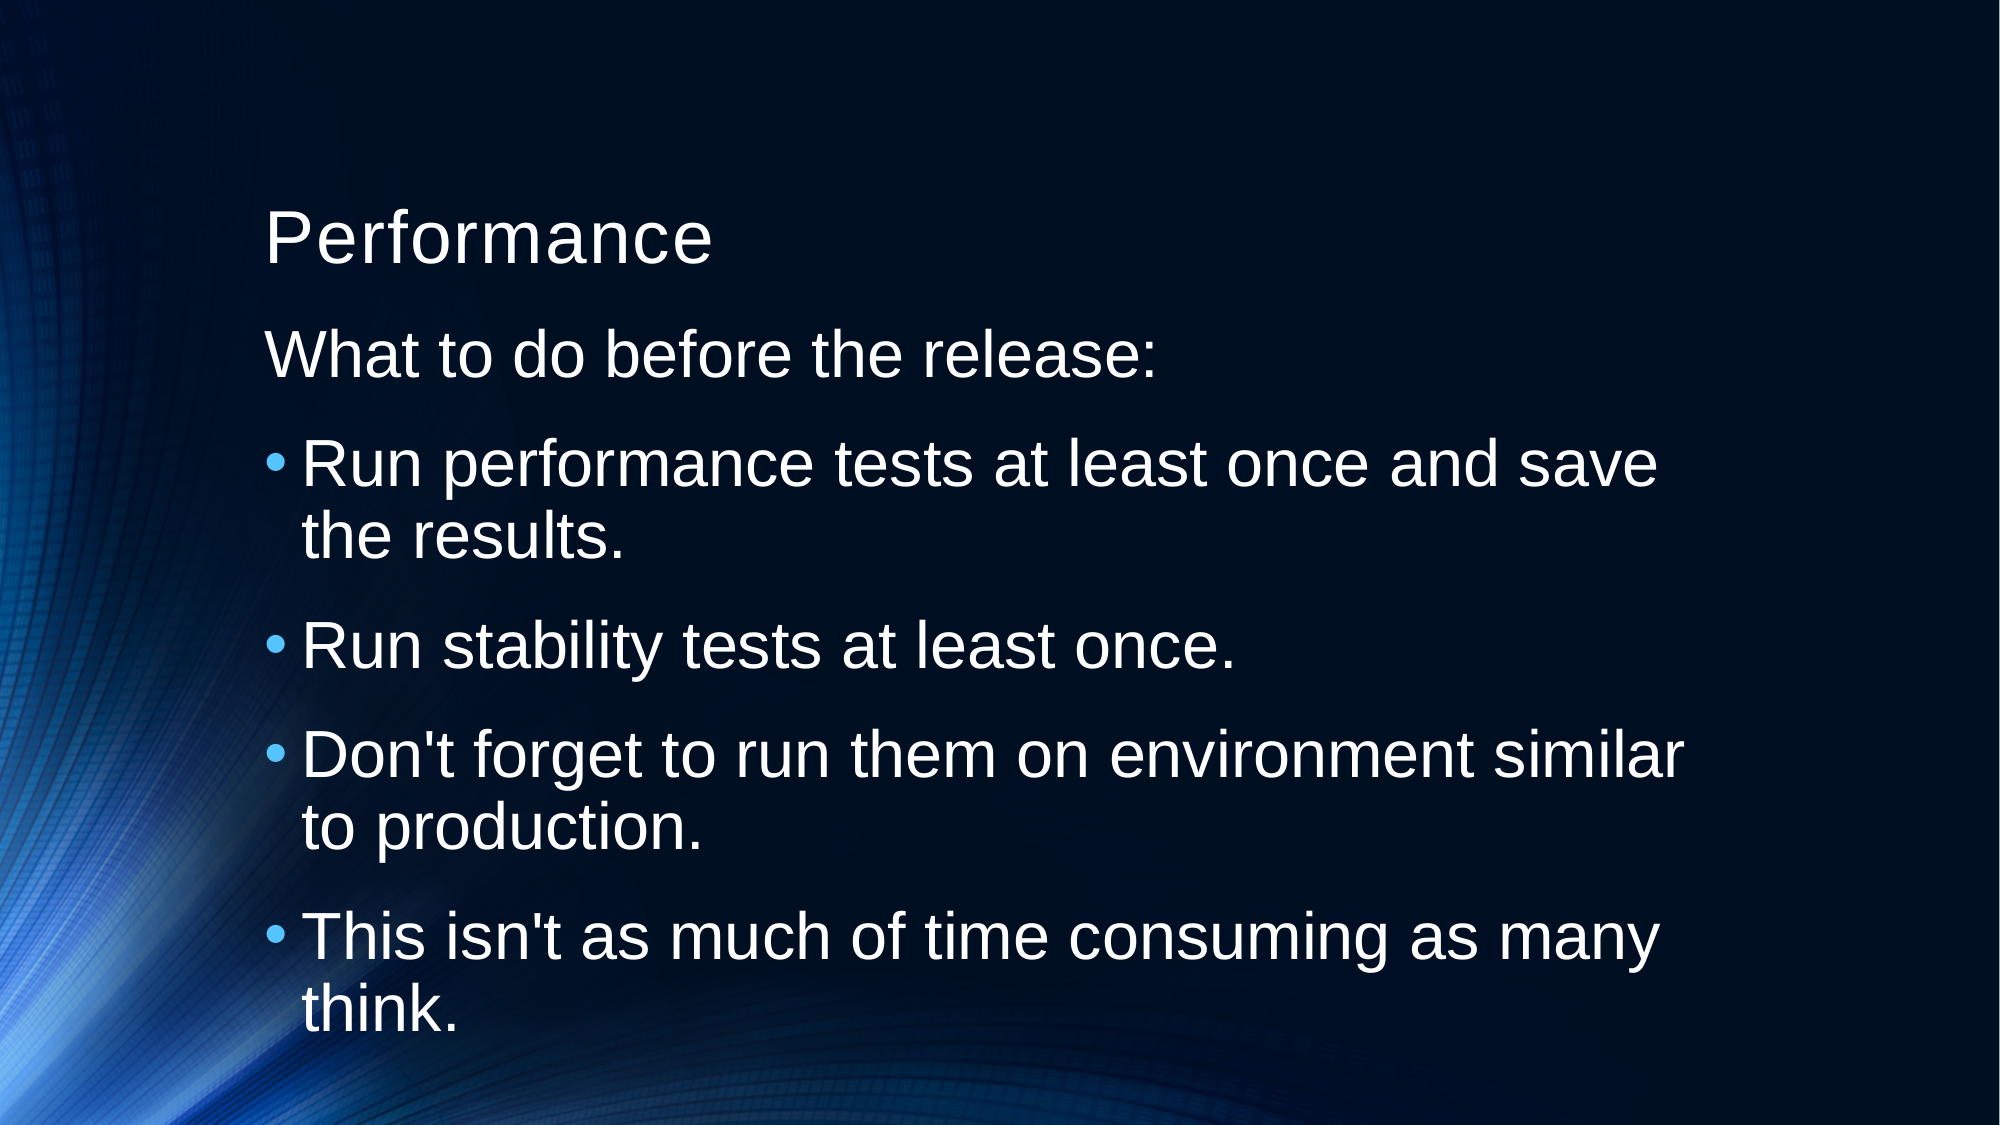

# Performance
What to do before the release:
Run performance tests at least once and save the results.
Run stability tests at least once.
Don't forget to run them on environment similar to production.
This isn't as much of time consuming as many think.